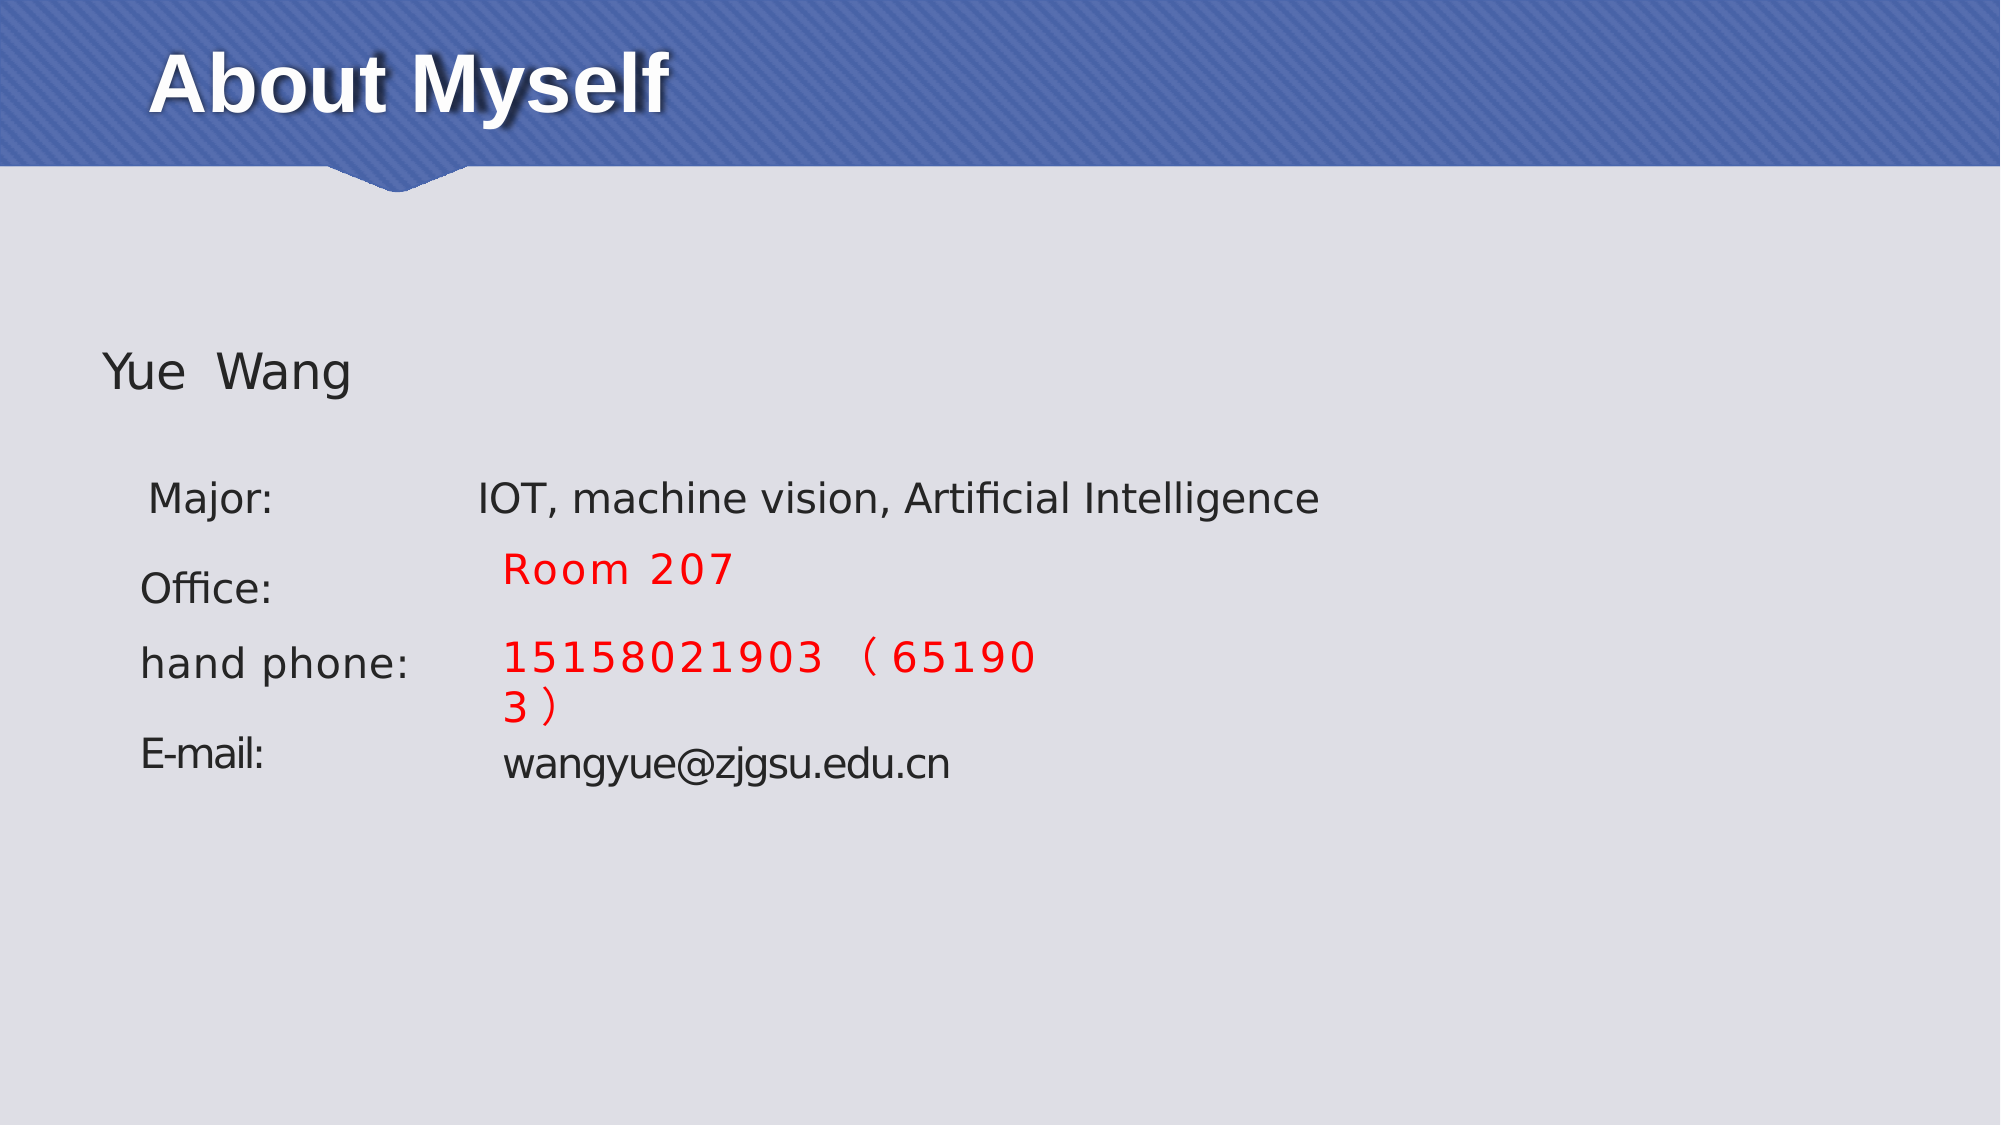

# About Myself
Yue  Wang

   Major:                IOT, machine vision, Artificial Intelligence

Office:
hand phone:
Room 207
15158021903（651903）
wangyue@zjgsu.edu.cn
E-mail: